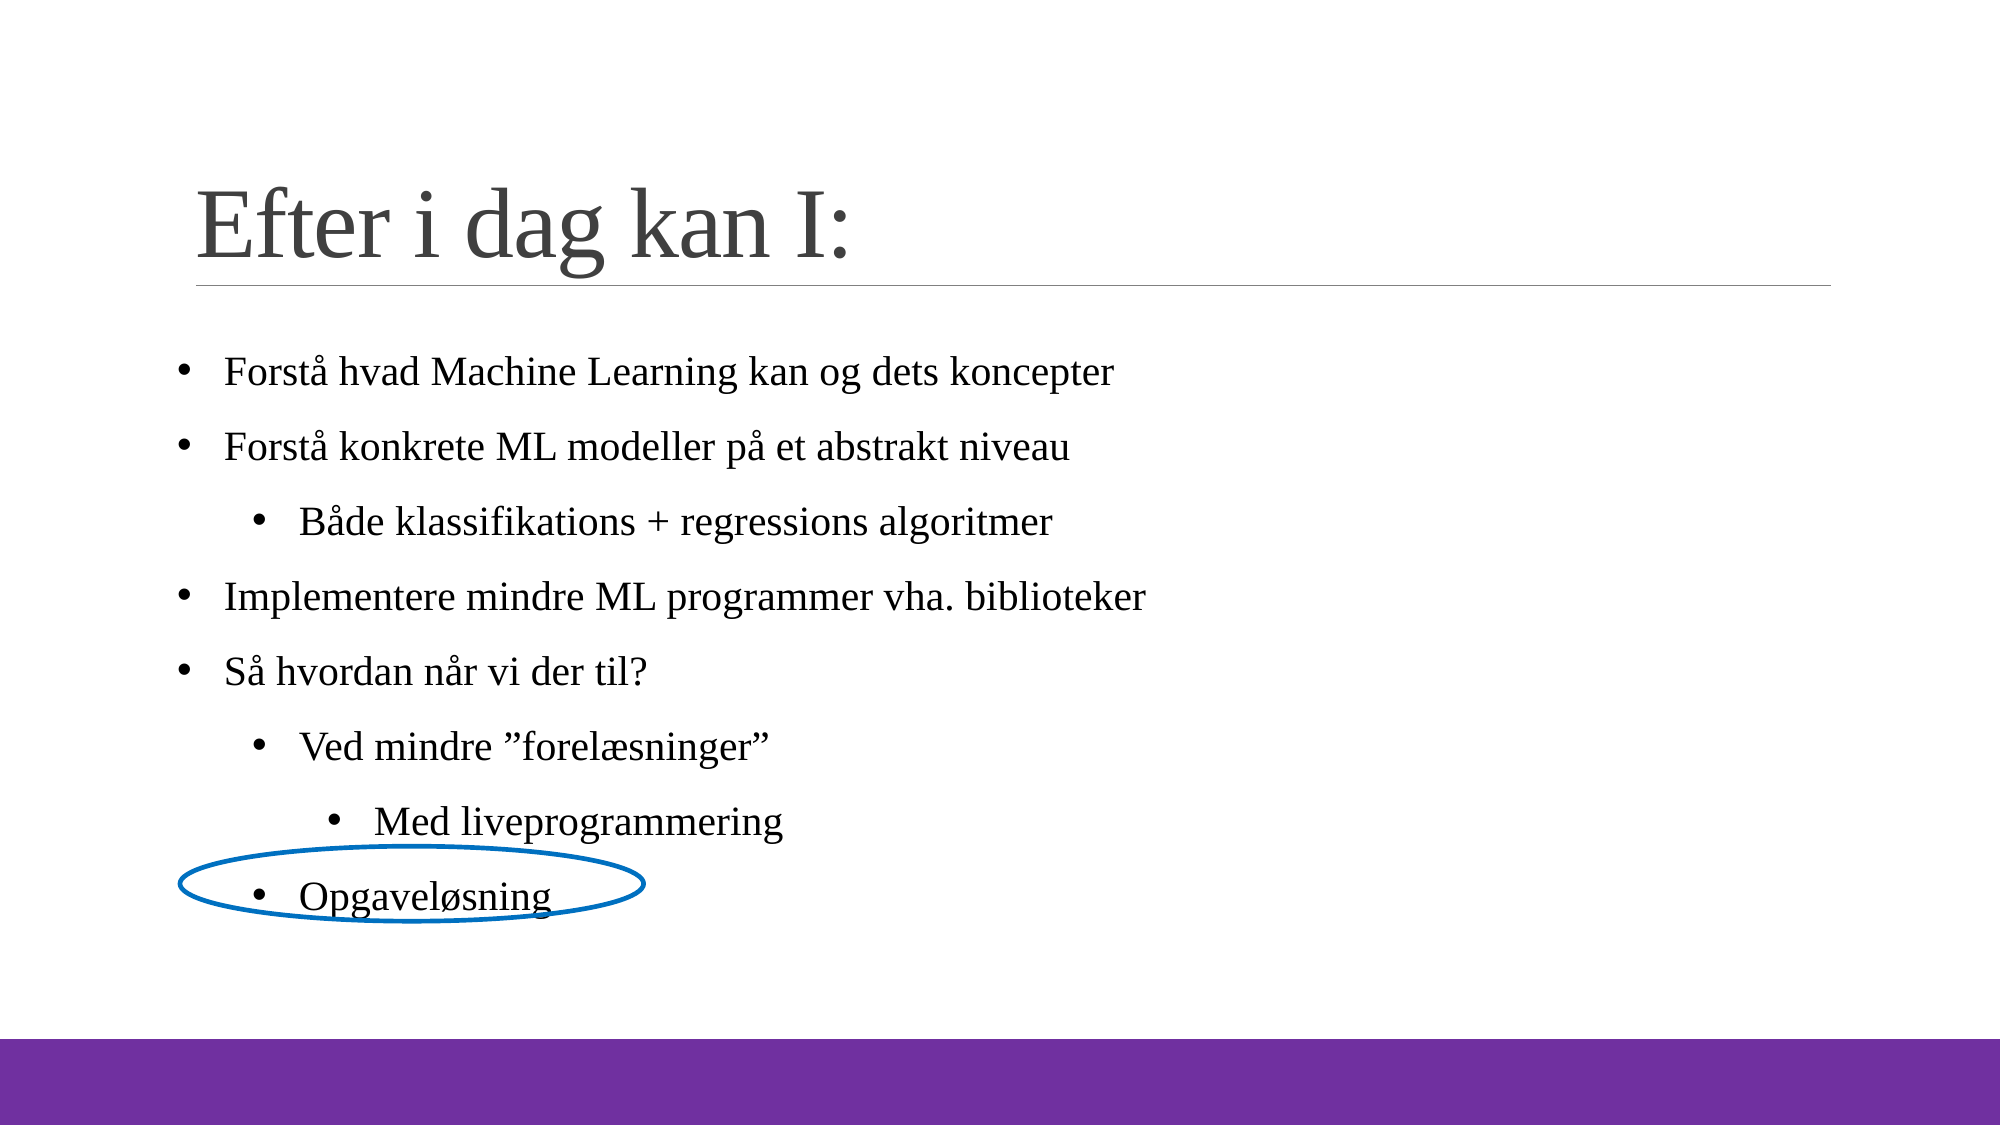

# Efter i dag kan I:
Forstå hvad Machine Learning kan og dets koncepter
Forstå konkrete ML modeller på et abstrakt niveau
Både klassifikations + regressions algoritmer
Implementere mindre ML programmer vha. biblioteker
Så hvordan når vi der til?
Ved mindre ”forelæsninger”
Med liveprogrammering
Opgaveløsning